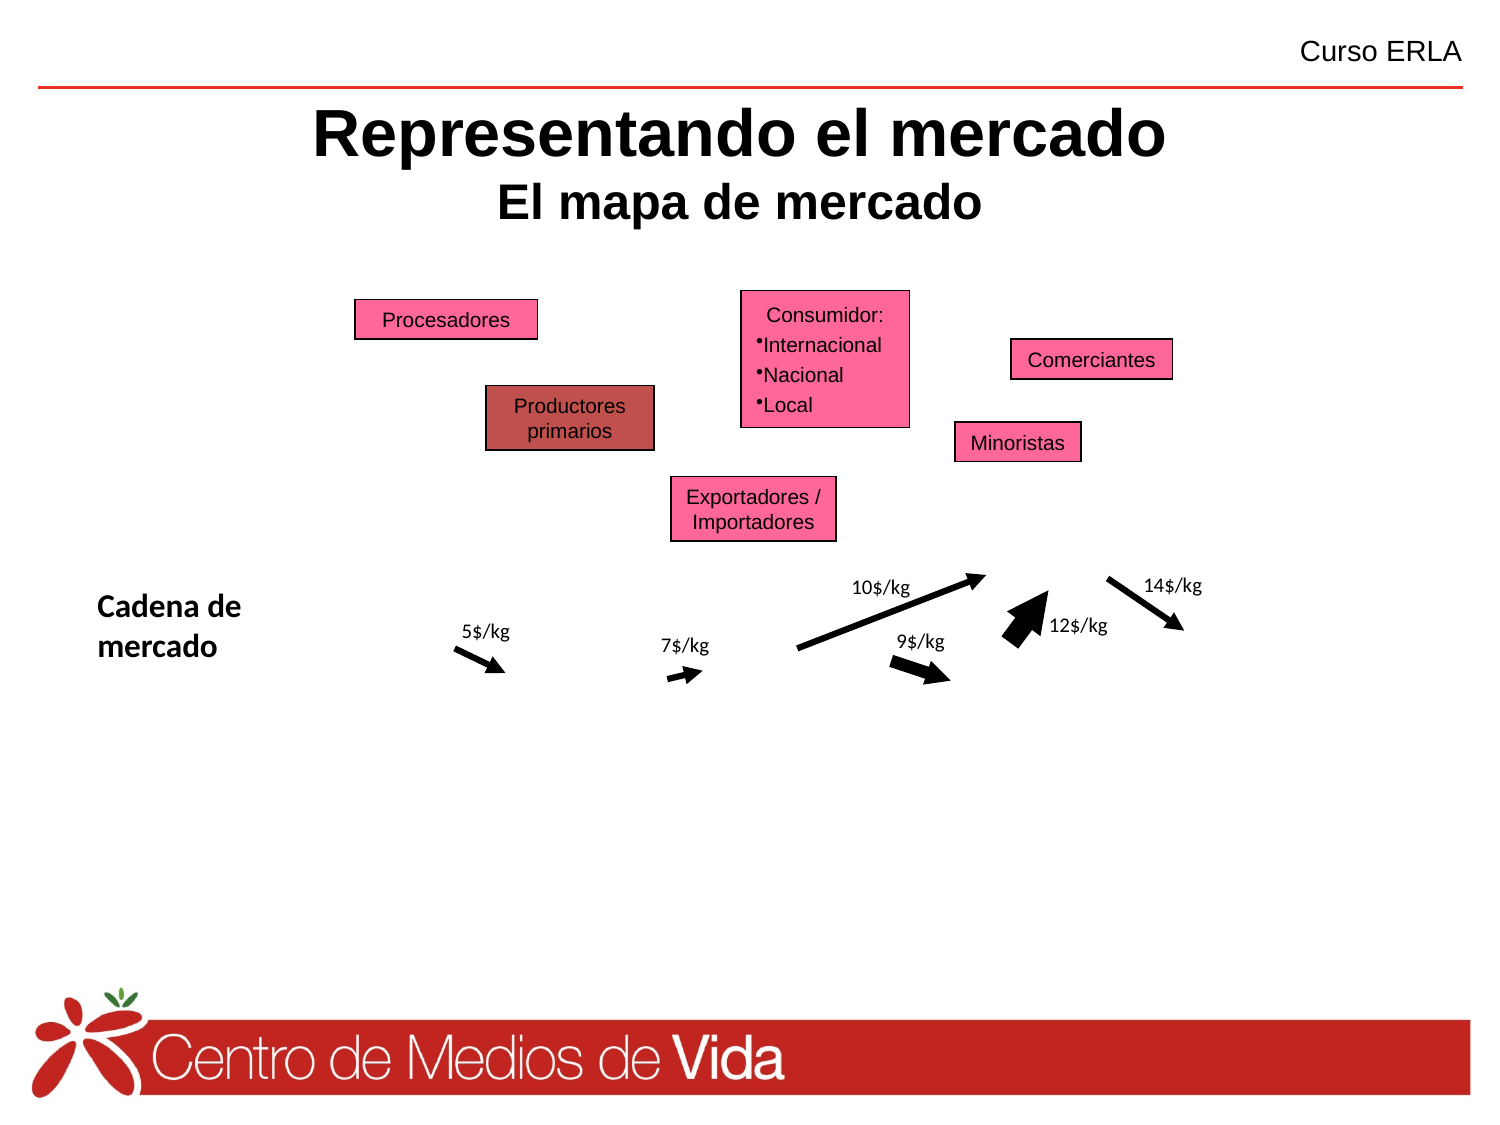

# Representando el mercado El mapa de mercado
Consumidor:
Internacional
Nacional
Local
Procesadores
Comerciantes
Productores primarios
Minoristas
Exportadores / Importadores
14$/kg
10$/kg
Cadena de mercado
12$/kg
5$/kg
9$/kg
7$/kg